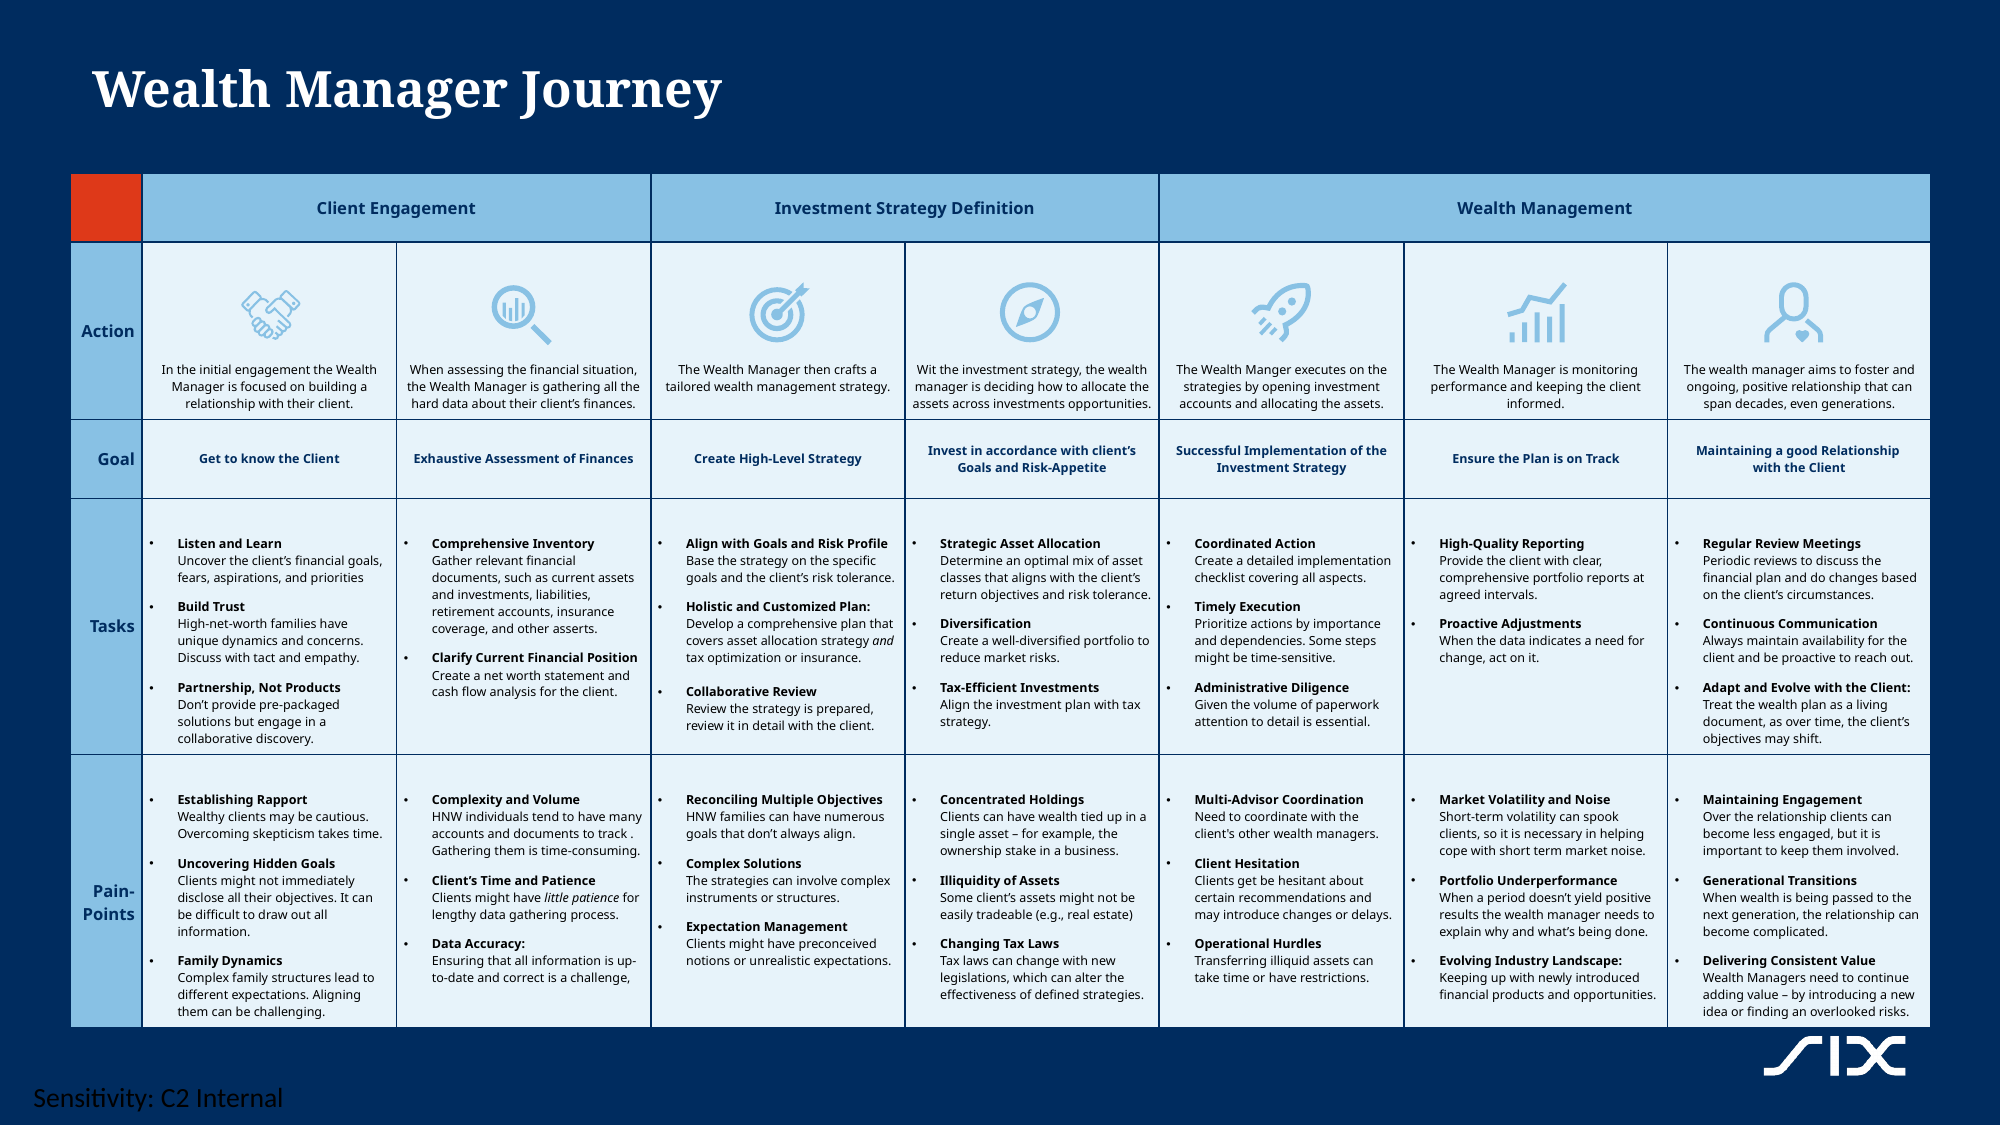

Wealth Manager Journey
|  | Client Engagement |  | Investment Strategy Definition |  | Wealth Management |  |  |
| --- | --- | --- | --- | --- | --- | --- | --- |
| Action | In the initial engagement the Wealth Manager is focused on building a relationship with their client. | When assessing the financial situation, the Wealth Manager is gathering all the hard data about their client’s finances. | The Wealth Manager then crafts a tailored wealth management strategy. | Wit the investment strategy, the wealth manager is deciding how to allocate the assets across investments opportunities. | The Wealth Manger executes on the strategies by opening investment accounts and allocating the assets. | The Wealth Manager is monitoring performance and keeping the client informed. | The wealth manager aims to foster and ongoing, positive relationship that can span decades, even generations. |
| Goal | Get to know the Client | Exhaustive Assessment of Finances | Create High-Level Strategy | Invest in accordance with client’s Goals and Risk-Appetite | Successful Implementation of the Investment Strategy | Ensure the Plan is on Track | Maintaining a good Relationship with the Client |
| Tasks | Listen and Learn Uncover the client’s financial goals, fears, aspirations, and priorities Build Trust High-net-worth families have unique dynamics and concerns. Discuss with tact and empathy. Partnership, Not Products Don’t provide pre-packaged solutions but engage in a collaborative discovery. | Comprehensive Inventory Gather relevant financial documents, such as current assets and investments, liabilities, retirement accounts, insurance coverage, and other asserts. Clarify Current Financial Position Create a net worth statement and cash flow analysis for the client. | Align with Goals and Risk Profile Base the strategy on the specific goals and the client’s risk tolerance. Holistic and Customized Plan: Develop a comprehensive plan that covers asset allocation strategy and tax optimization or insurance. Collaborative Review Review the strategy is prepared, review it in detail with the client. | Strategic Asset Allocation Determine an optimal mix of asset classes that aligns with the client’s return objectives and risk tolerance. Diversification Create a well-diversified portfolio to reduce market risks. Tax-Efficient Investments Align the investment plan with tax strategy. | Coordinated Action Create a detailed implementation checklist covering all aspects. Timely Execution Prioritize actions by importance and dependencies. Some steps might be time-sensitive. Administrative Diligence Given the volume of paperwork attention to detail is essential. | High-Quality Reporting Provide the client with clear, comprehensive portfolio reports at agreed intervals. Proactive Adjustments When the data indicates a need for change, act on it. | Regular Review Meetings Periodic reviews to discuss the financial plan and do changes based on the client’s circumstances. Continuous Communication Always maintain availability for the client and be proactive to reach out. Adapt and Evolve with the Client: Treat the wealth plan as a living document, as over time, the client’s objectives may shift. |
| Pain-Points | Establishing Rapport Wealthy clients may be cautious. Overcoming skepticism takes time. Uncovering Hidden Goals Clients might not immediately disclose all their objectives. It can be difficult to draw out all information. Family Dynamics Complex family structures lead to different expectations. Aligning them can be challenging. | Complexity and Volume HNW individuals tend to have many accounts and documents to track ​. Gathering them is time-consuming. Client’s Time and Patience Clients might have little patience for lengthy data gathering process. Data Accuracy: Ensuring that all information is up-to-date and correct is a challenge, | Reconciling Multiple Objectives HNW families can have numerous goals that don’t always align. Complex Solutions The strategies can involve complex instruments or structures. Expectation Management Clients might have preconceived notions or unrealistic expectations. | Concentrated Holdings Clients can have wealth tied up in a single asset – for example, the ownership stake in a business. Illiquidity of Assets Some client’s assets might not be easily tradeable (e.g., real estate) Changing Tax Laws Tax laws can change with new legislations, which can alter the effectiveness of defined strategies. | Multi-Advisor Coordination Need to coordinate with the client's other wealth managers. Client Hesitation Clients get be hesitant about certain recommendations and may introduce changes or delays. Operational Hurdles Transferring illiquid assets can take time or have restrictions. | Market Volatility and Noise Short-term volatility can spook clients, so it is necessary in helping cope with short term market noise. Portfolio Underperformance When a period doesn’t yield positive results the wealth manager needs to explain why and what’s being done. Evolving Industry Landscape: Keeping up with newly introduced financial products and opportunities. | Maintaining Engagement Over the relationship clients can become less engaged, but it is important to keep them involved. Generational Transitions When wealth is being passed to the next generation, the relationship can become complicated. Delivering Consistent Value Wealth Managers need to continue adding value – by introducing a new idea or finding an overlooked risks. |